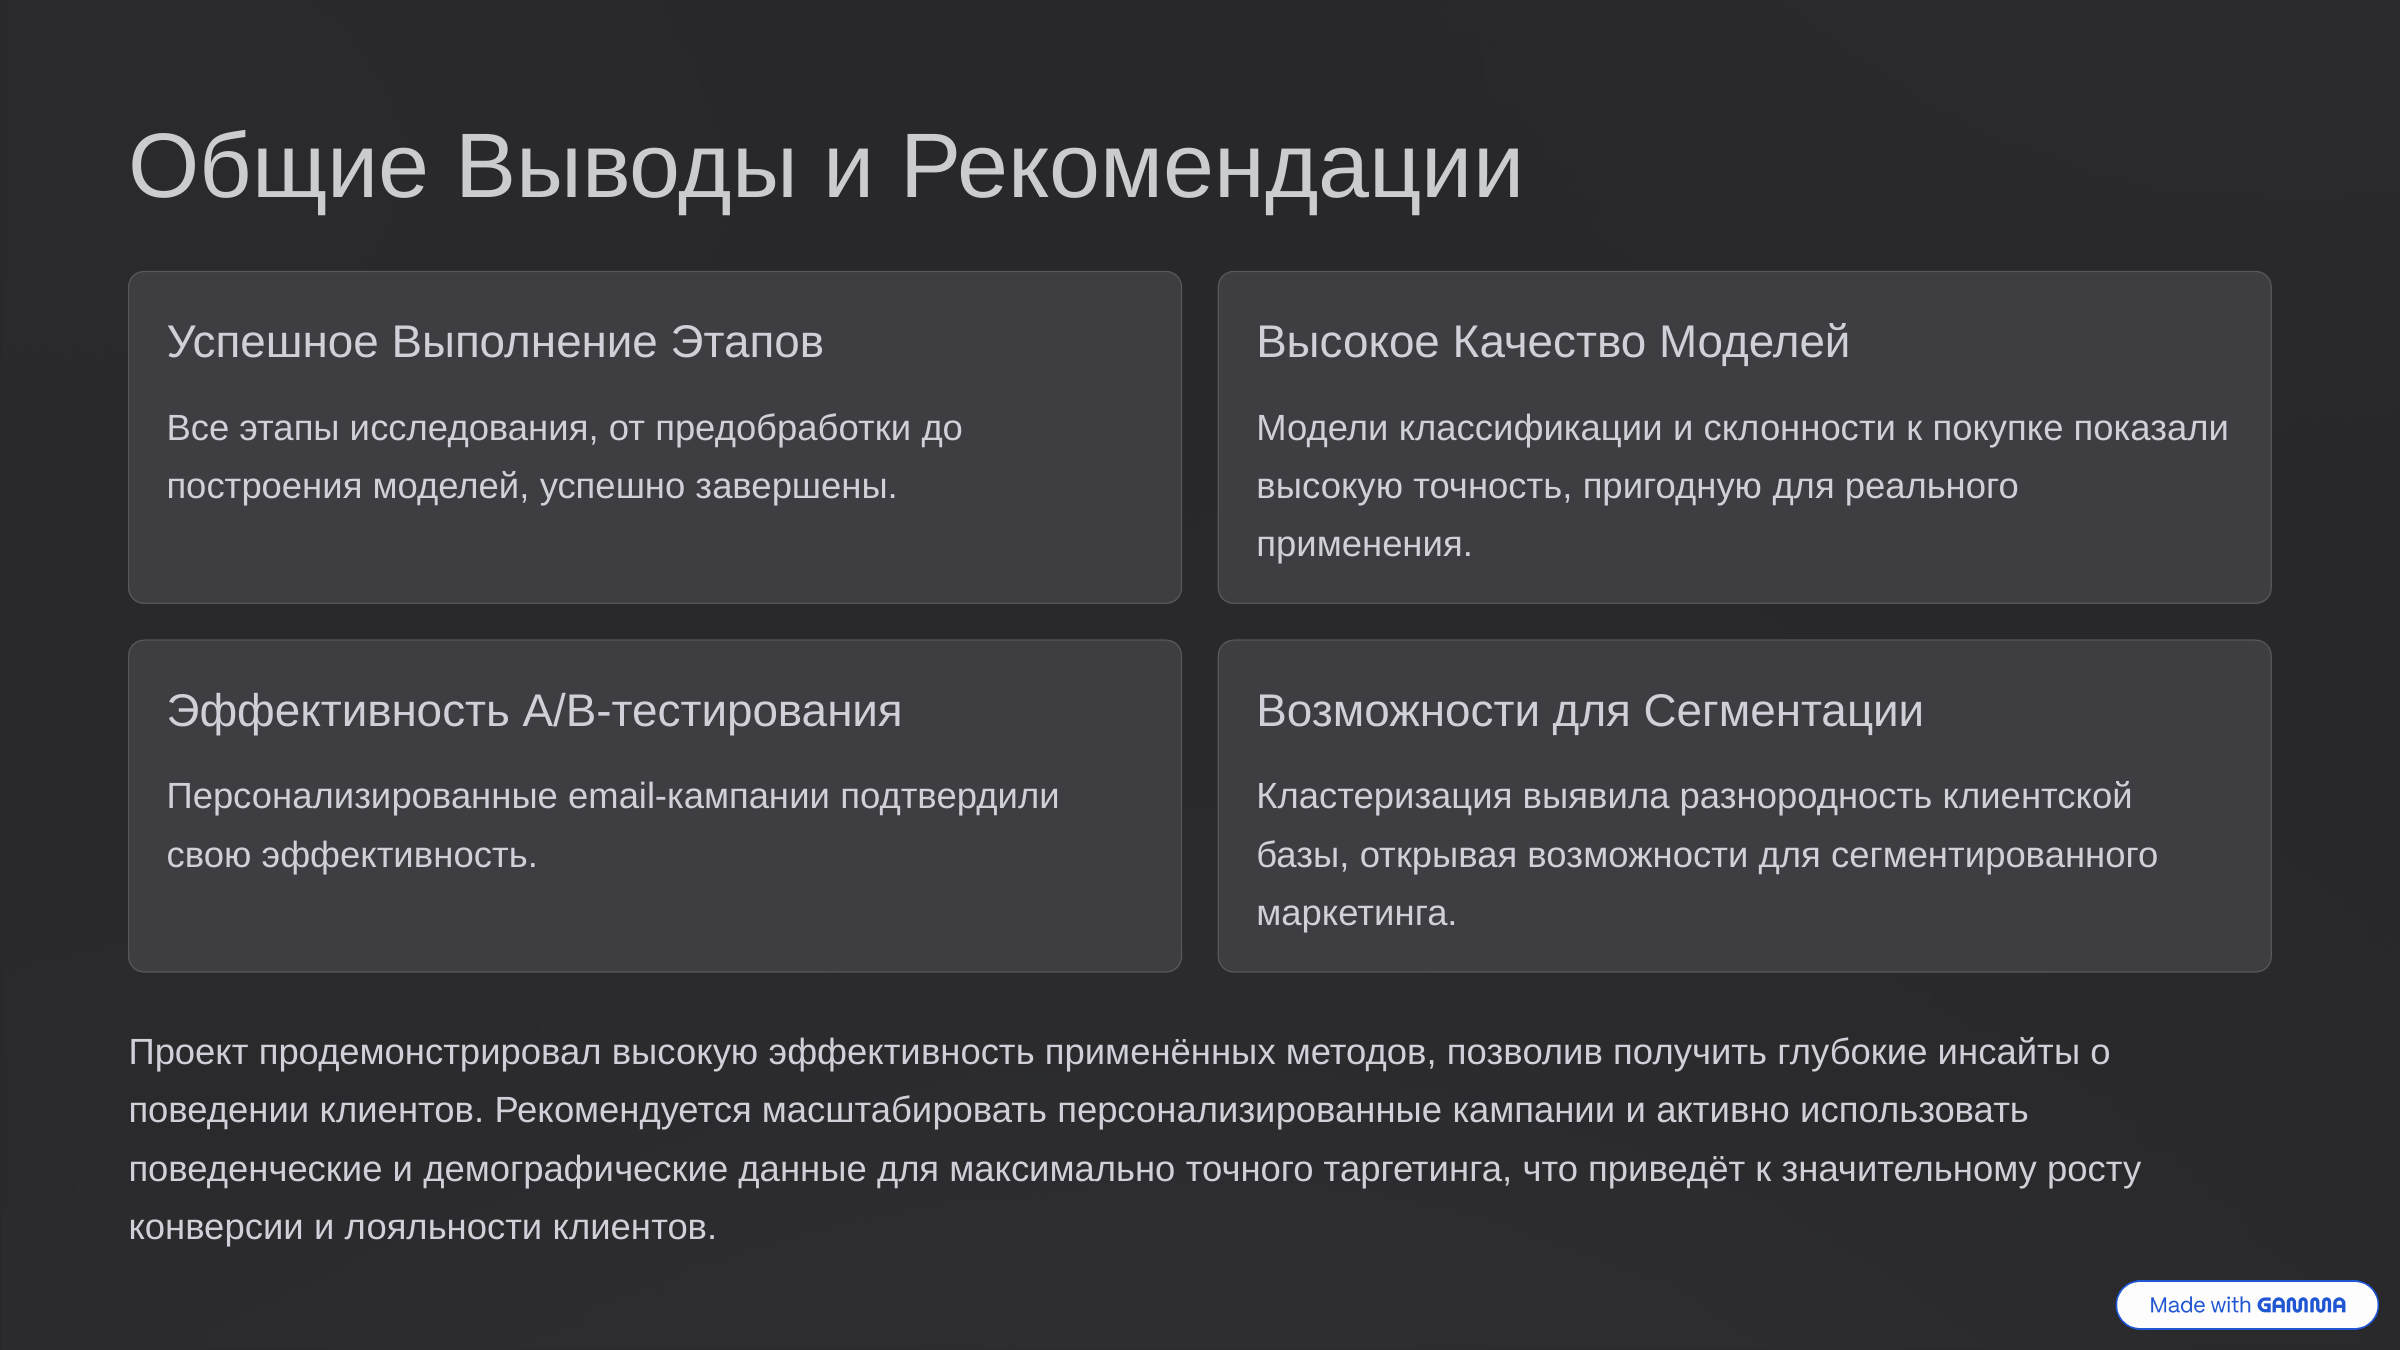

Общие Выводы и Рекомендации

Успешное Выполнение Этапов
Высокое Качество Моделей
Все этапы исследования, от предобработки до построения моделей, успешно завершены.
Модели классификации и склонности к покупке показали высокую точность, пригодную для реального применения.

Эффективность A/B-тестирования
Возможности для Сегментации
Персонализированные email-кампании подтвердили свою эффективность.
Кластеризация выявила разнородность клиентской базы, открывая возможности для сегментированного маркетинга.
Проект продемонстрировал высокую эффективность применённых методов, позволив получить глубокие инсайты о поведении клиентов. Рекомендуется масштабировать персонализированные кампании и активно использовать поведенческие и демографические данные для максимально точного таргетинга, что приведёт к значительному росту конверсии и лояльности клиентов.